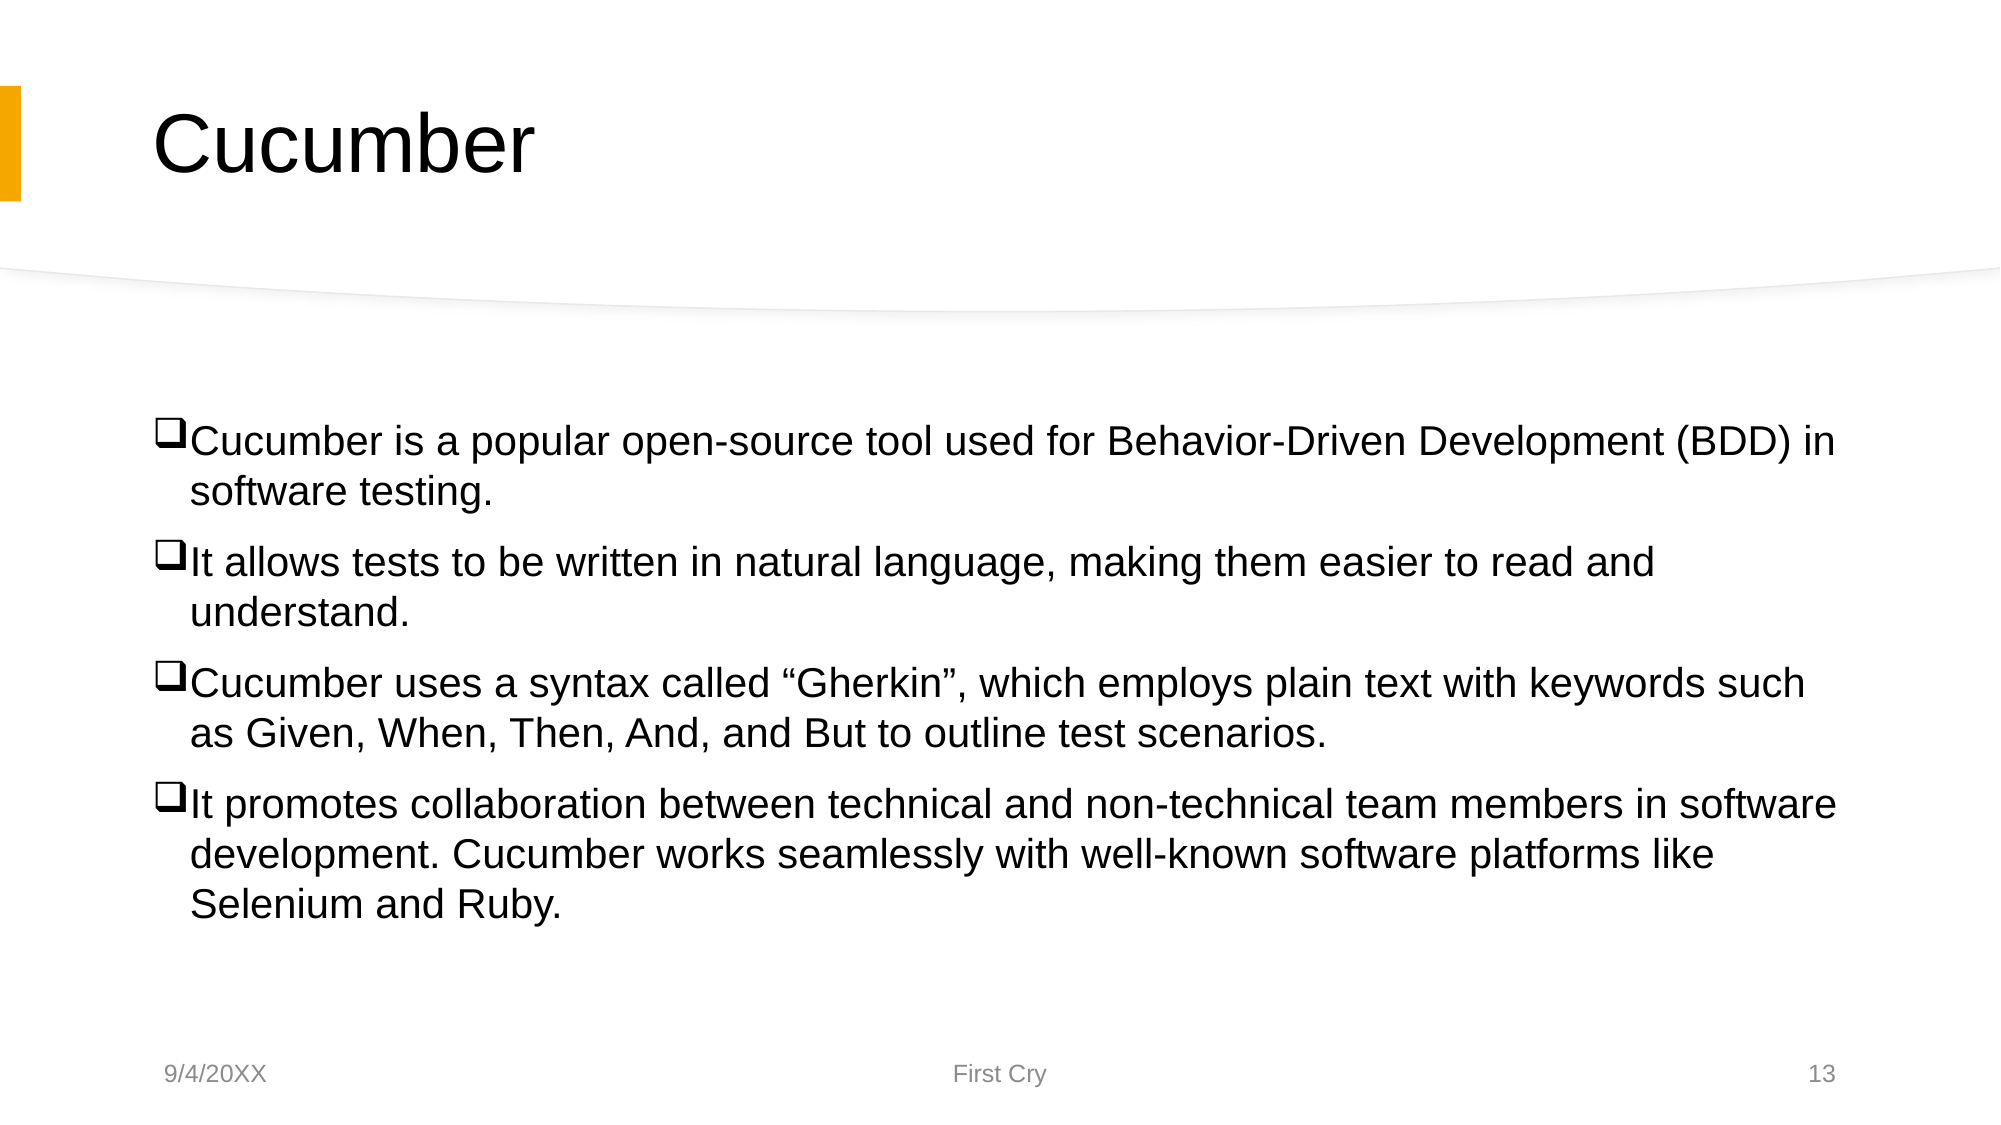

# Cucumber

Cucumber is a popular open-source tool used for Behavior-Driven Development (BDD) in software testing.
It allows tests to be written in natural language, making them easier to read and understand.
Cucumber uses a syntax called “Gherkin”, which employs plain text with keywords such as Given, When, Then, And, and But to outline test scenarios.
It promotes collaboration between technical and non-technical team members in software development. Cucumber works seamlessly with well-known software platforms like Selenium and Ruby.
9/4/20XX
First Cry
13